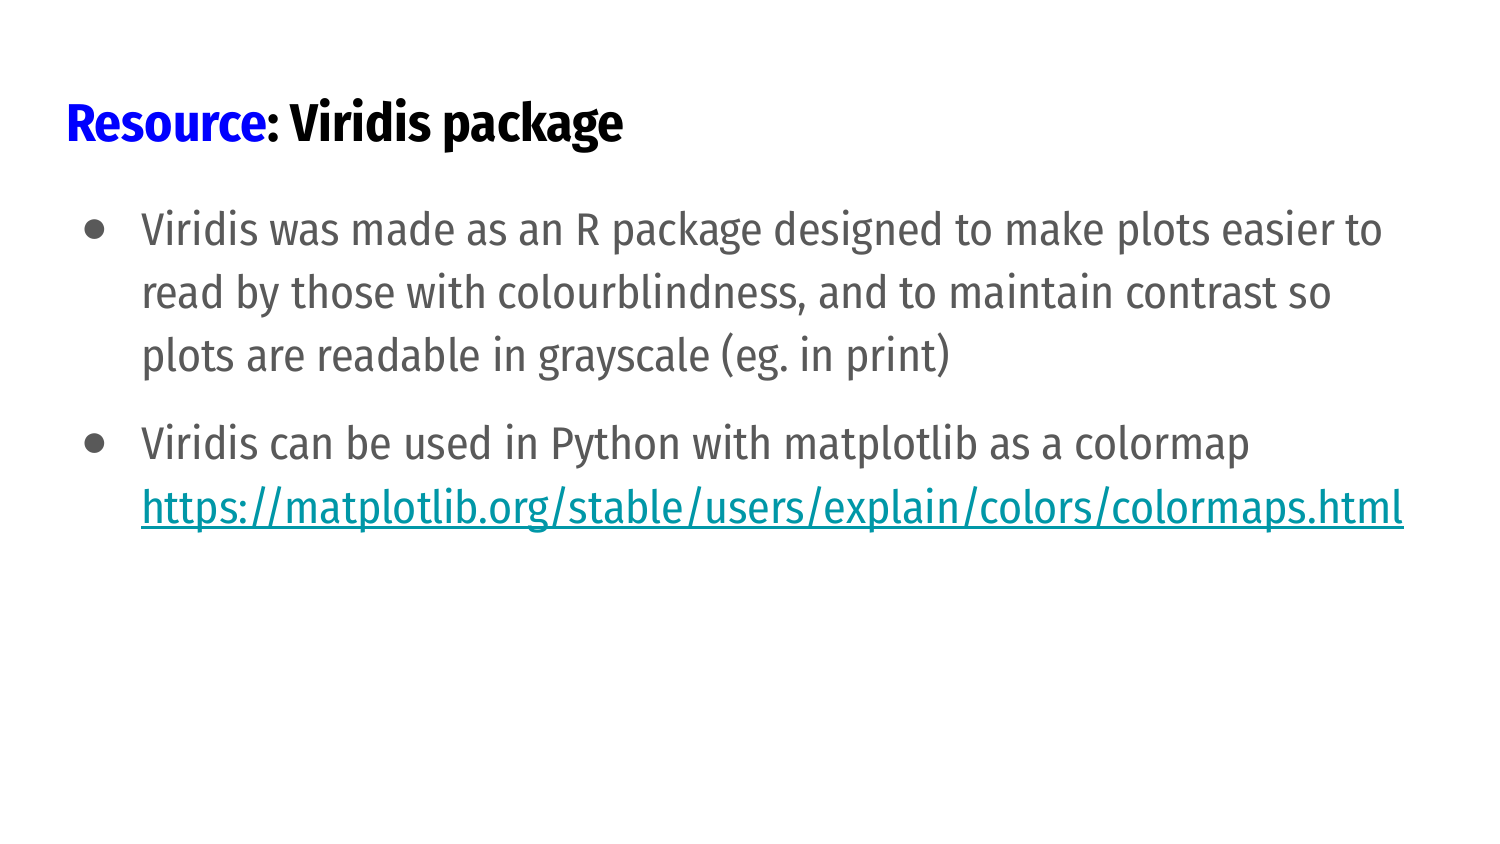

# Resource: Viridis package
Viridis was made as an R package designed to make plots easier to read by those with colourblindness, and to maintain contrast so plots are readable in grayscale (eg. in print)
Viridis can be used in Python with matplotlib as a colormap https://matplotlib.org/stable/users/explain/colors/colormaps.html